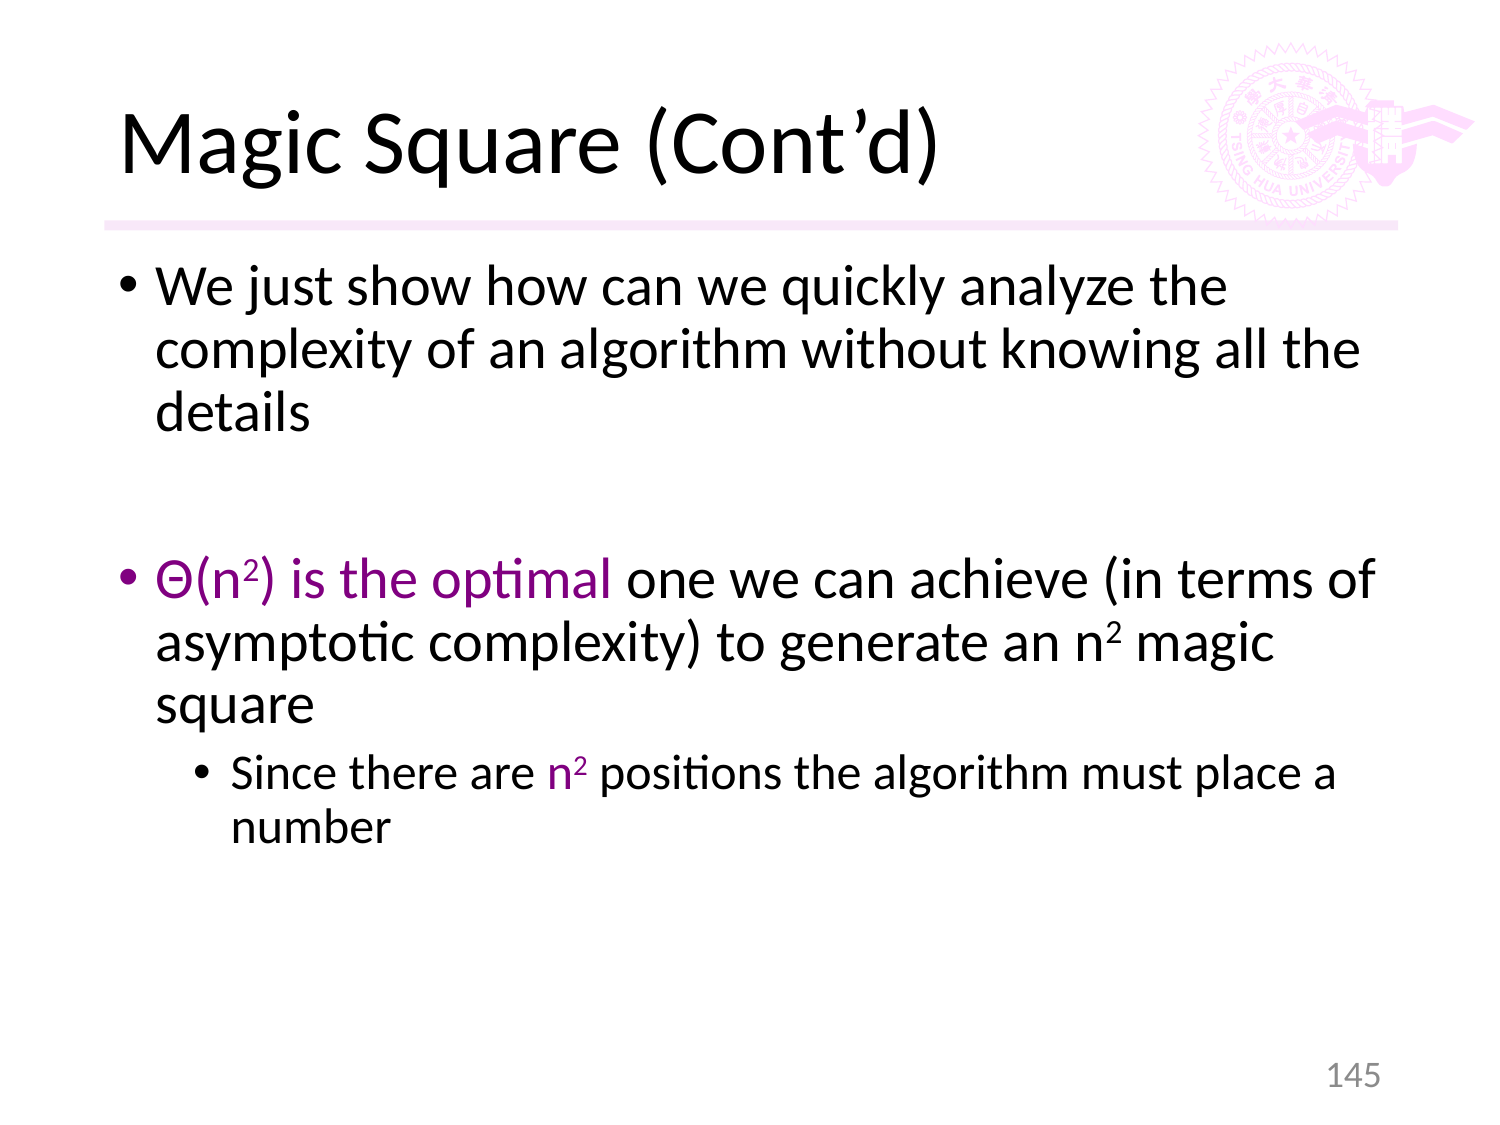

# Magic Square (Cont’d)
We just show how can we quickly analyze the complexity of an algorithm without knowing all the details

Θ(n2) is the optimal one we can achieve (in terms of asymptotic complexity) to generate an n2 magic square
Since there are n2 positions the algorithm must place a number

145